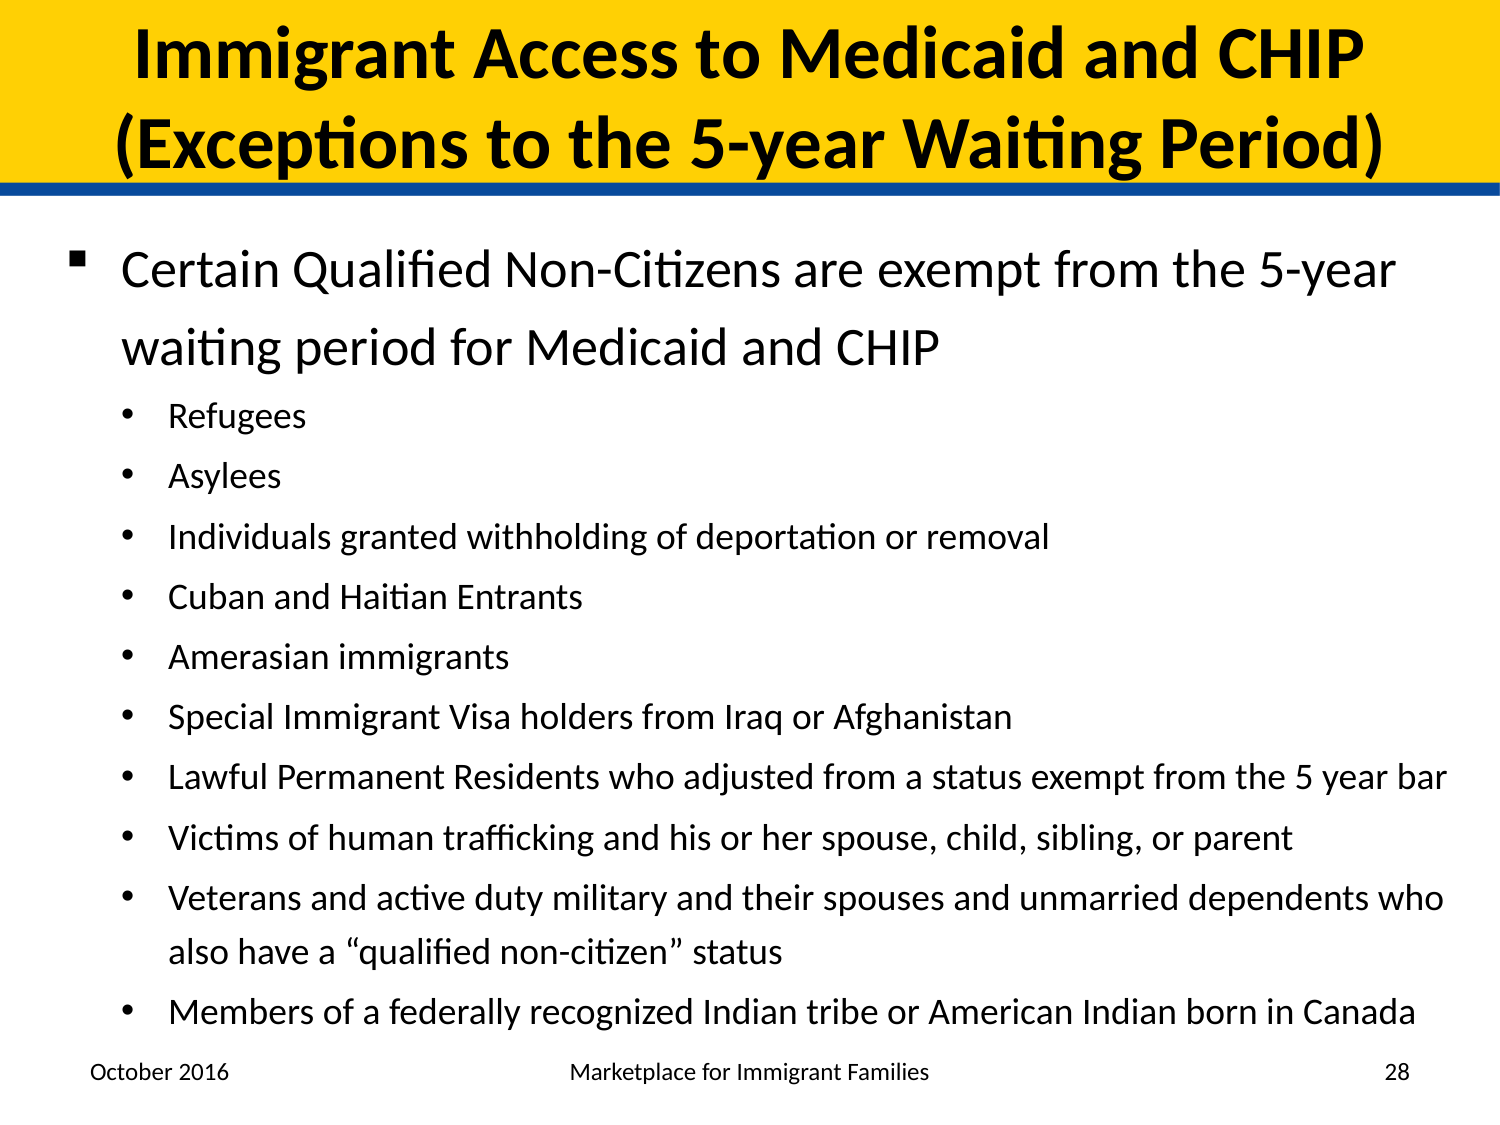

# Immigrant Access to Medicaid and CHIP (Exceptions to the 5-year Waiting Period)
Certain Qualified Non-Citizens are exempt from the 5-year waiting period for Medicaid and CHIP
Refugees
Asylees
Individuals granted withholding of deportation or removal
Cuban and Haitian Entrants
Amerasian immigrants
Special Immigrant Visa holders from Iraq or Afghanistan
Lawful Permanent Residents who adjusted from a status exempt from the 5 year bar
Victims of human trafficking and his or her spouse, child, sibling, or parent
Veterans and active duty military and their spouses and unmarried dependents who also have a “qualified non-citizen” status
Members of a federally recognized Indian tribe or American Indian born in Canada

October 2016
Marketplace for Immigrant Families
28